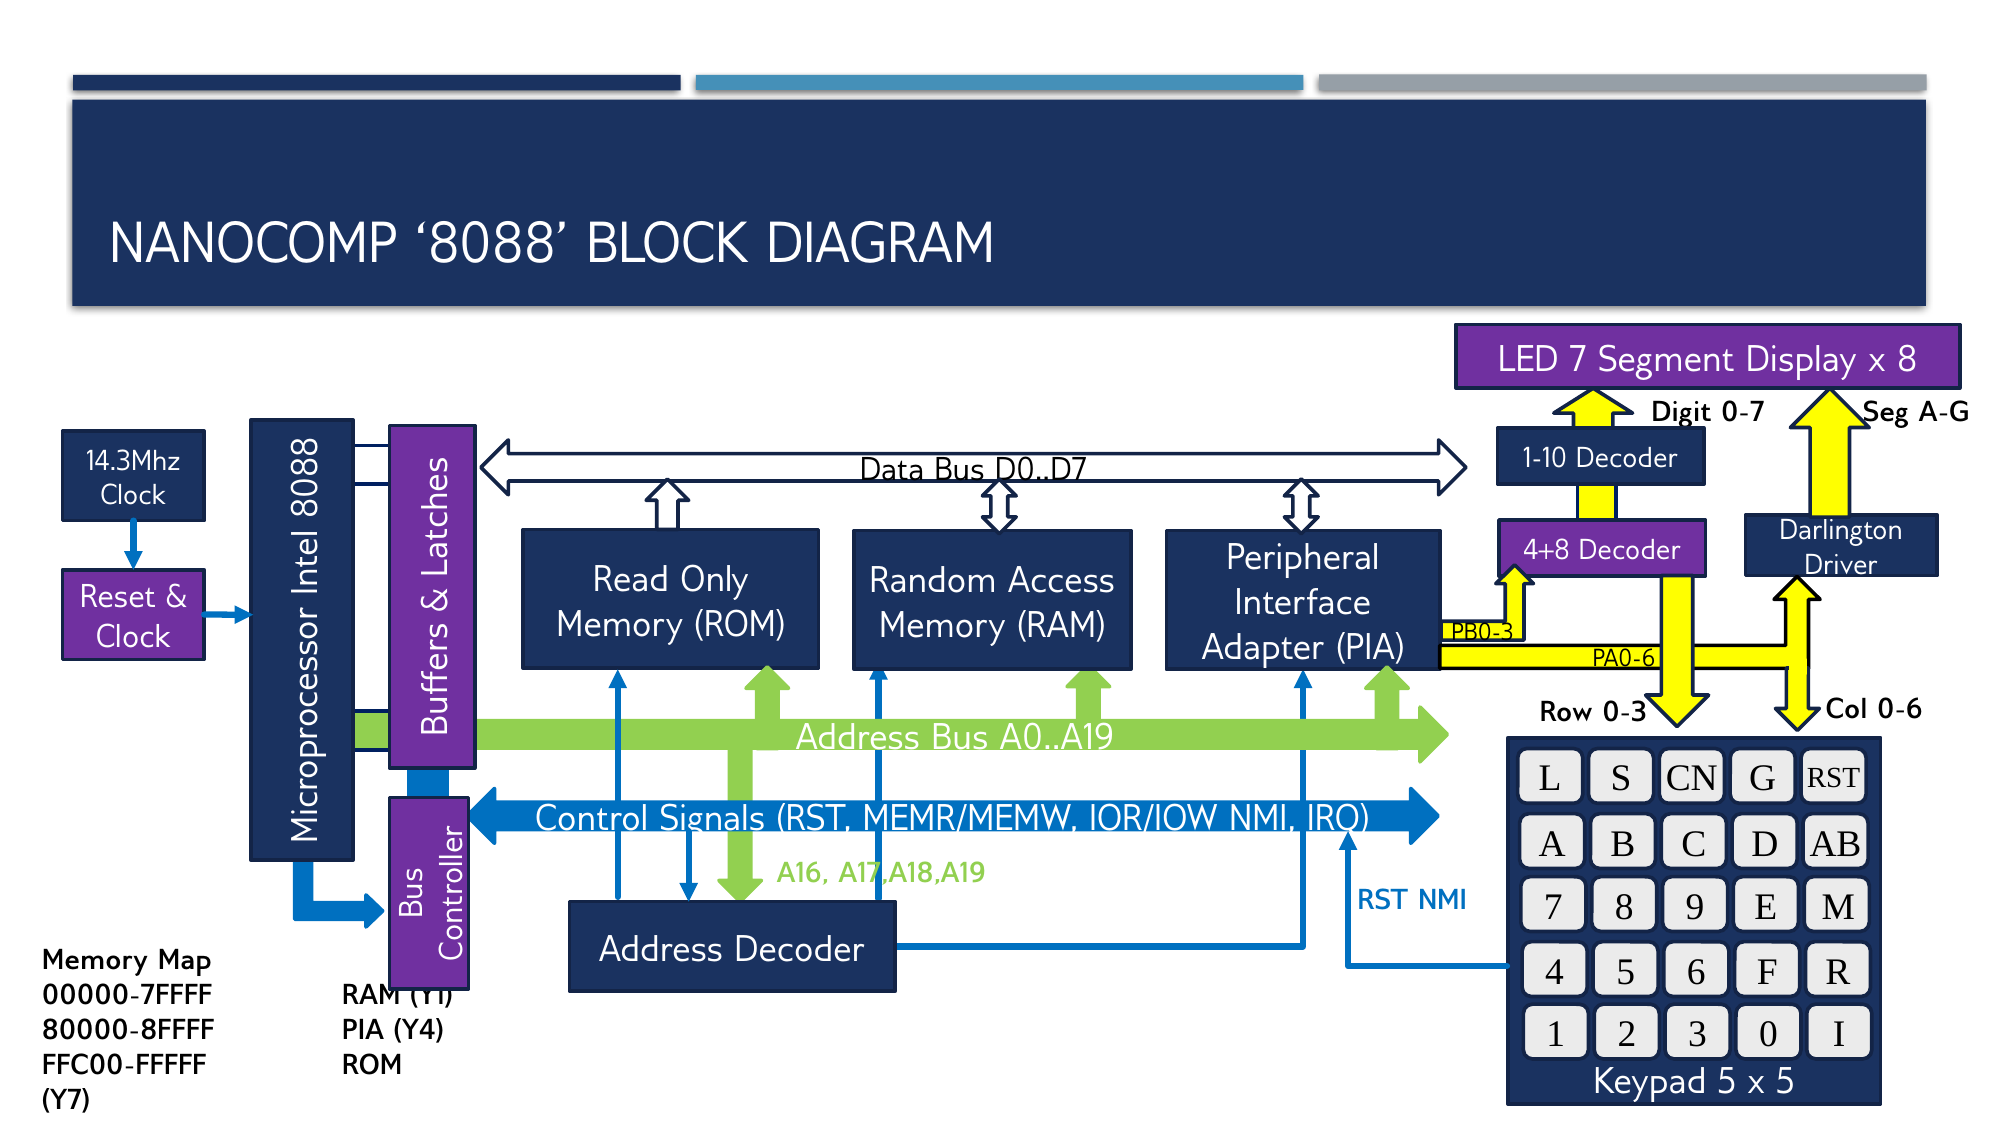

# NanOCOMP ‘8088’ Block DIAGRAM
LED 7 Segment Display x 8
Digit 0-7
Seg A-G

Microprocessor Intel 8088
Buffers & Latches
1-10 Decoder
14.3Mhz
Clock
Data Bus D0..D7

Darlington
Driver
4+8 Decoder
Read Only
Memory (ROM)
Random Access Memory (RAM)
Peripheral Interface Adapter (PIA)
PB0-3
Reset & Clock

PA0-6

Col 0-6
Row 0-3
Address Bus A0..A19

Keypad 5 x 5
L
S
CN
G
RST
A
B
C
D
AB
7
8
9
E
M
4
5
6
F
R
1
2
3
0
I

Control Signals (RST, MEMR/MEMW, IOR/IOW NMI, IRQ)
A16, A17,A18,A19

Bus
Controller
RST NMI
Address Decoder
Memory Map
00000-7FFFF	RAM (Y1)
80000-8FFFF	PIA (Y4)
FFC00-FFFFF	ROM (Y7)